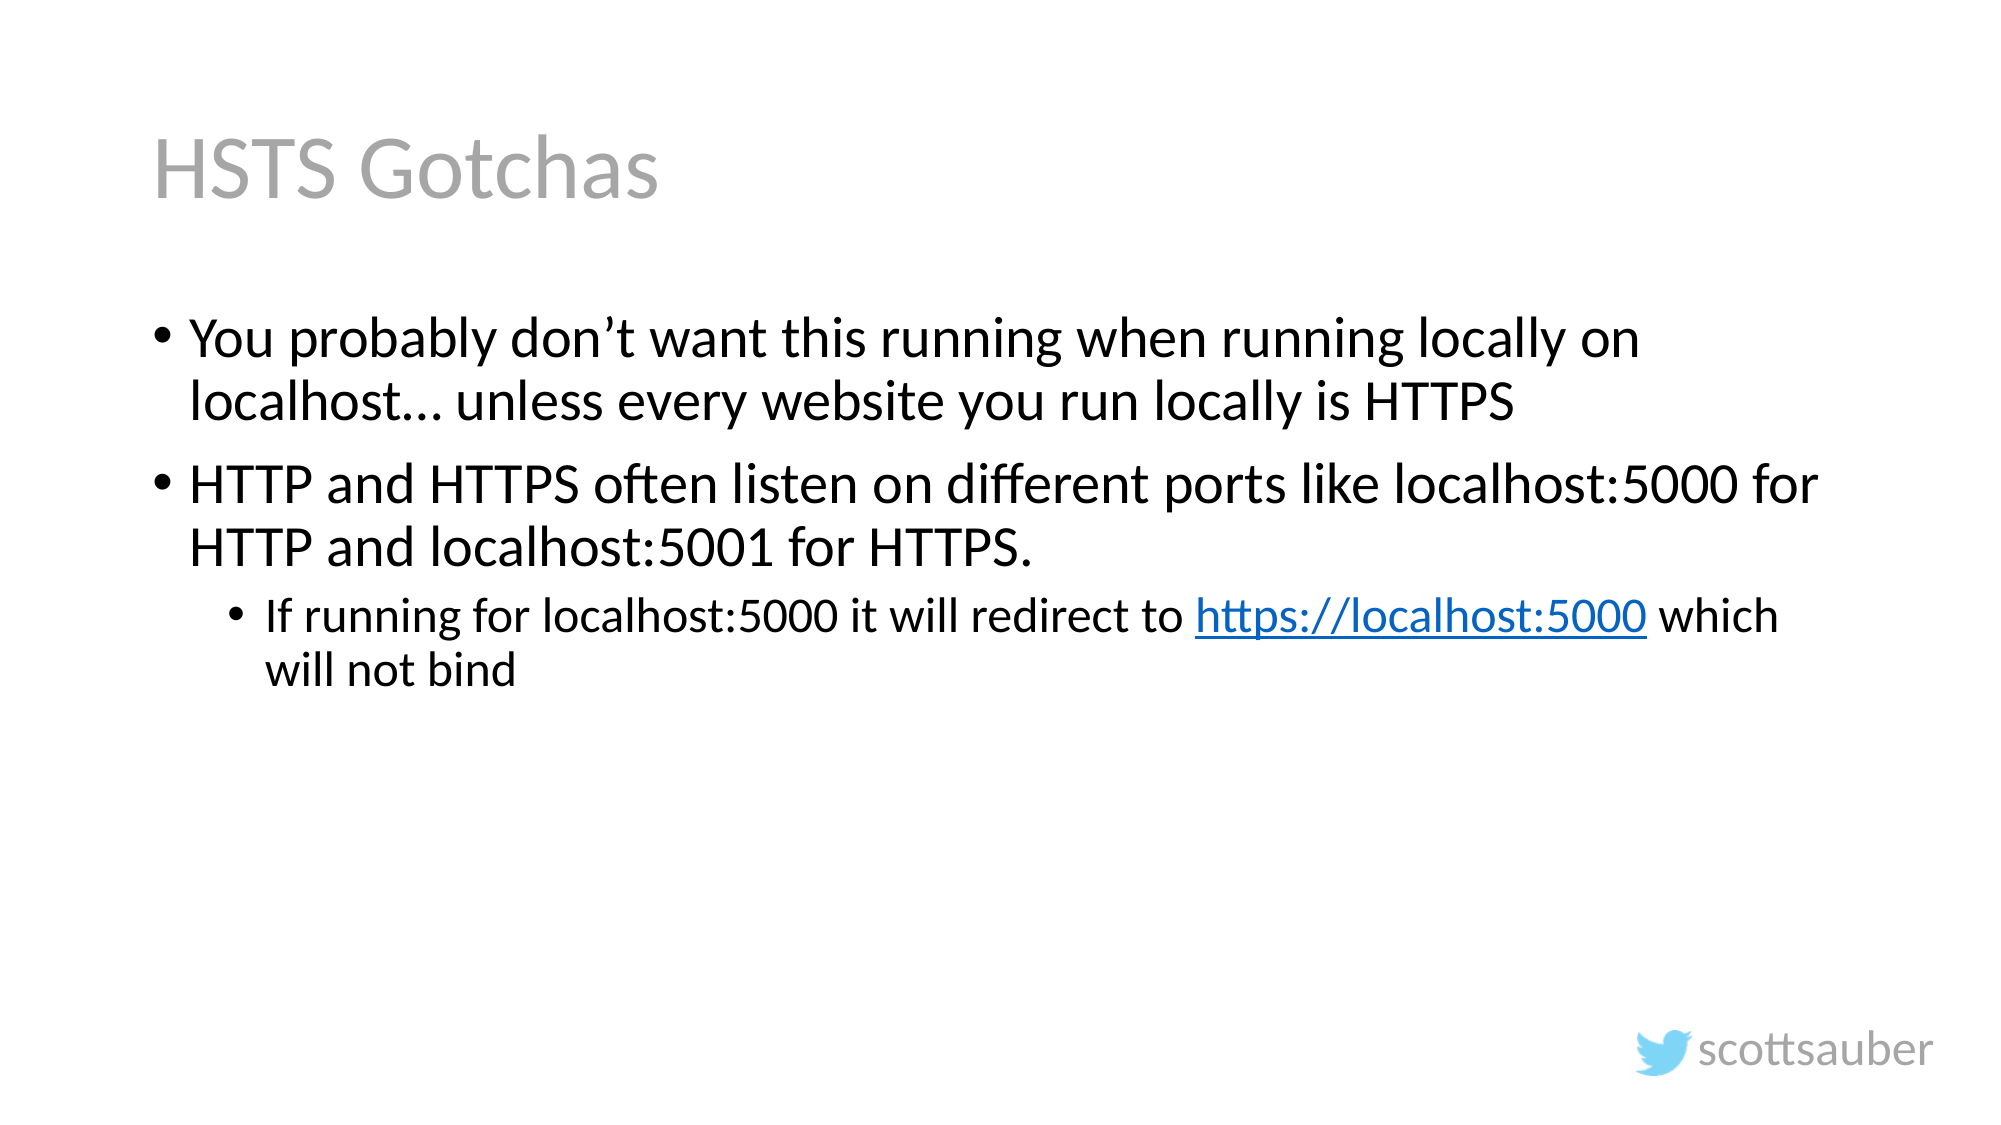

# HSTS Gotchas
You probably don’t want this running when running locally on localhost… unless every website you run locally is HTTPS
HTTP and HTTPS often listen on different ports like localhost:5000 for HTTP and localhost:5001 for HTTPS.
If running for localhost:5000 it will redirect to https://localhost:5000 which will not bind
scottsauber